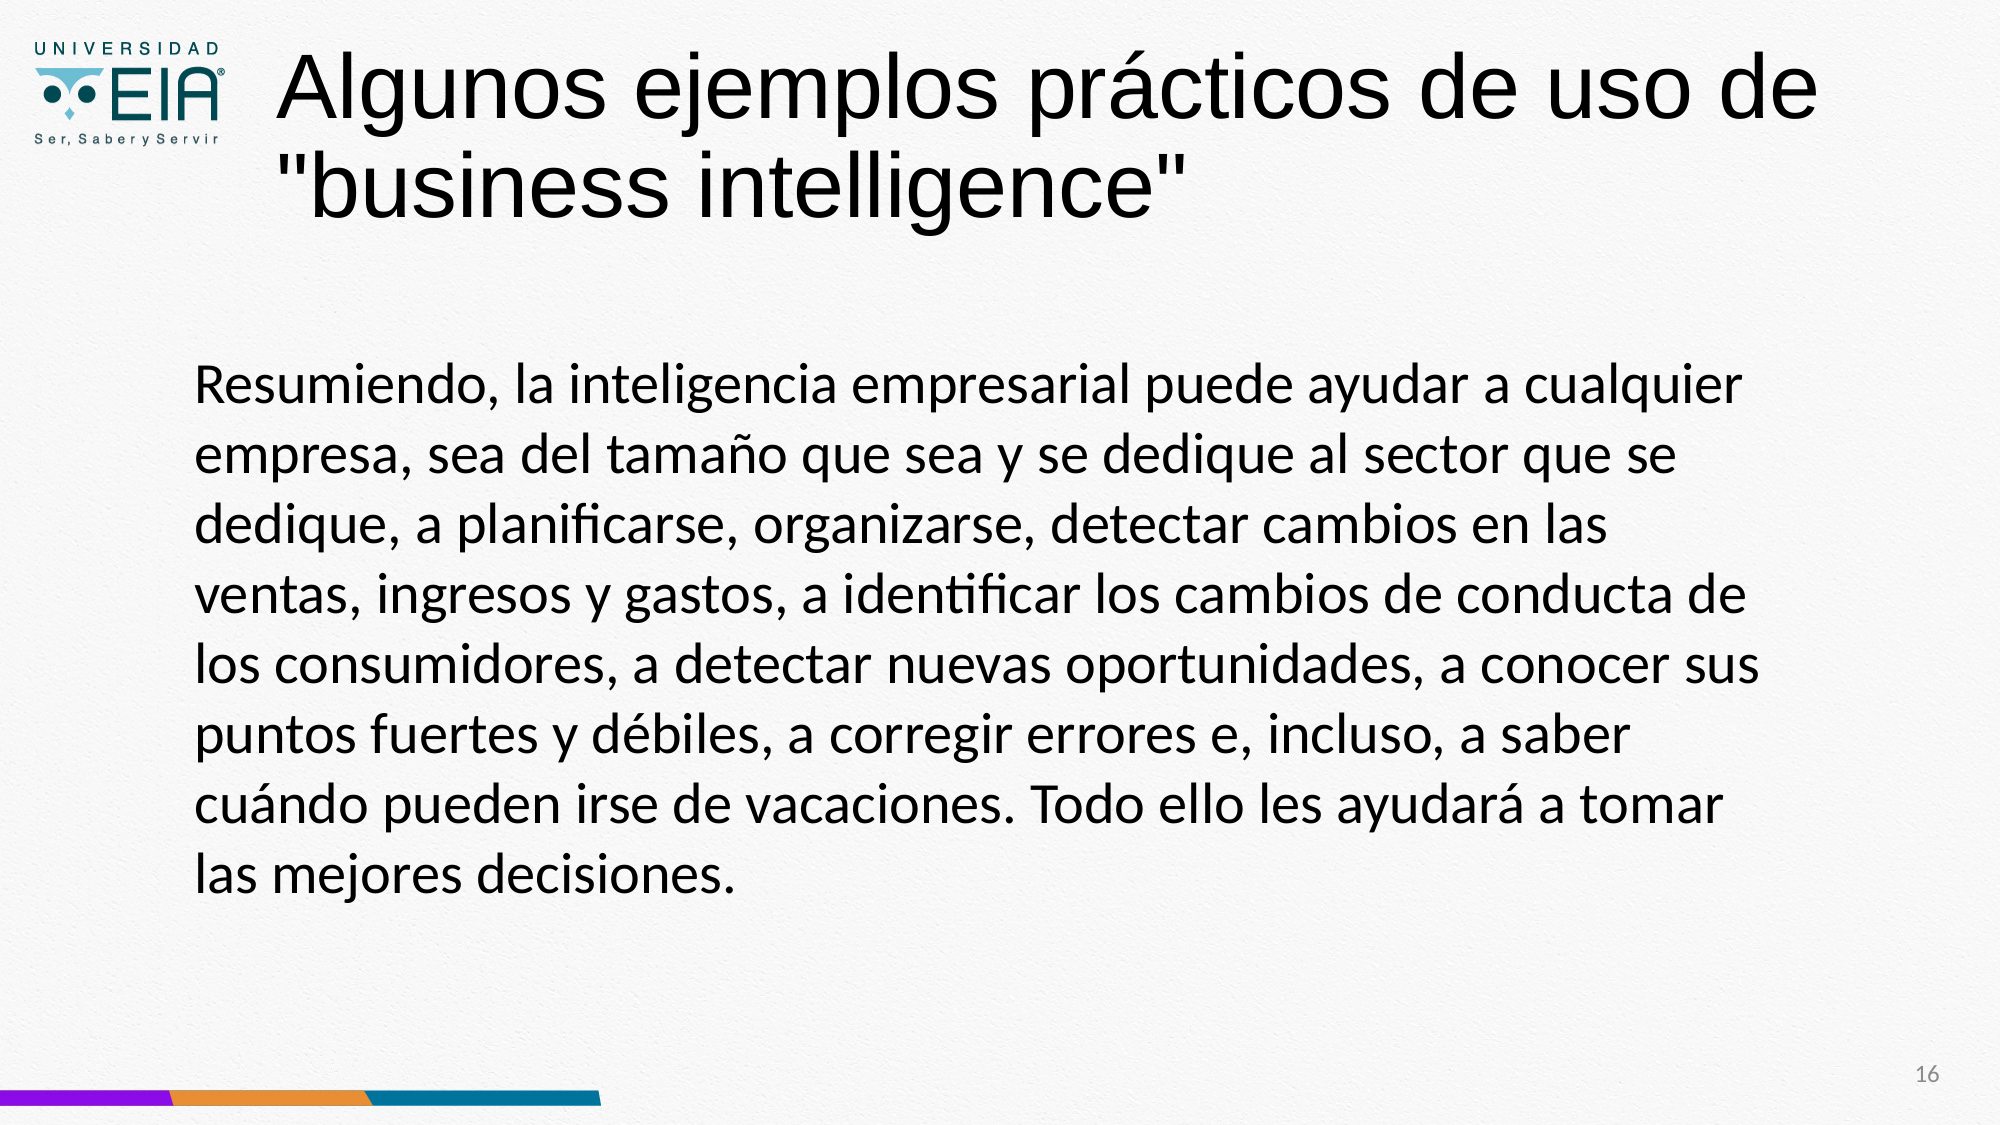

# Algunos ejemplos prácticos de uso de "business intelligence"
Resumiendo, la inteligencia empresarial puede ayudar a cualquier empresa, sea del tamaño que sea y se dedique al sector que se dedique, a planificarse, organizarse, detectar cambios en las ventas, ingresos y gastos, a identificar los cambios de conducta de los consumidores, a detectar nuevas oportunidades, a conocer sus puntos fuertes y débiles, a corregir errores e, incluso, a saber cuándo pueden irse de vacaciones. Todo ello les ayudará a tomar las mejores decisiones.
16